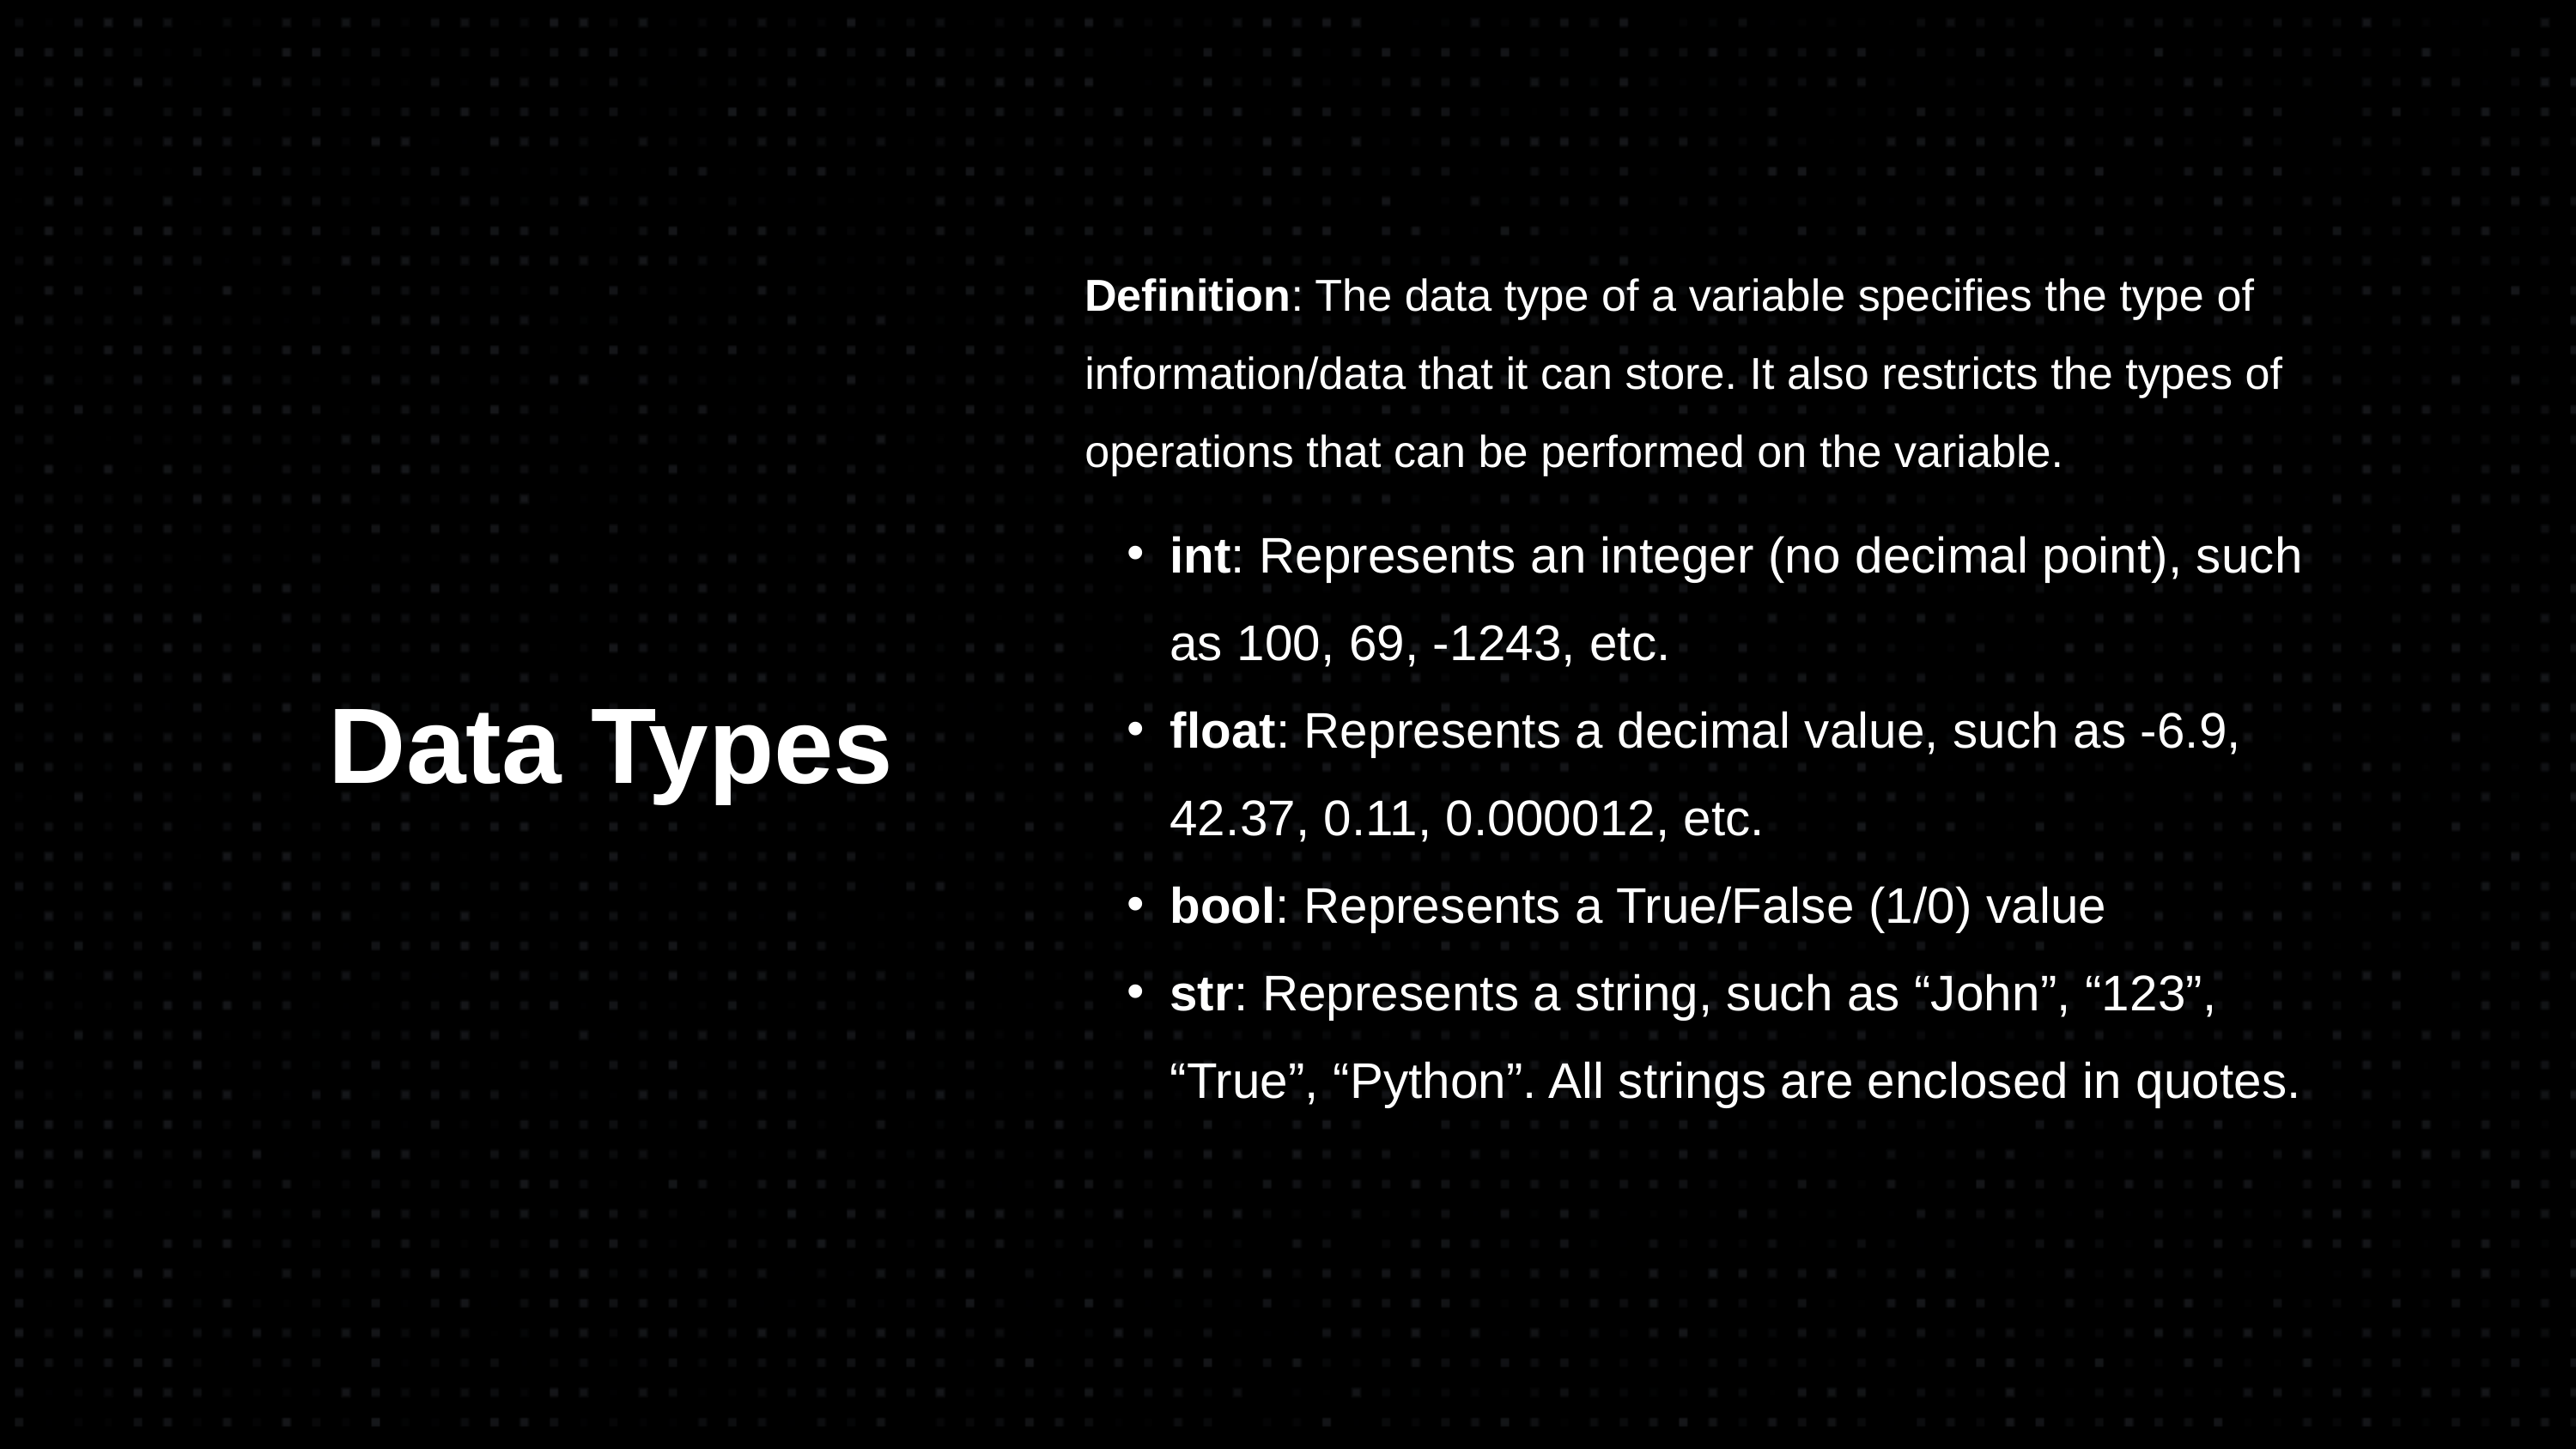

Definition: The data type of a variable specifies the type of information/data that it can store. It also restricts the types of operations that can be performed on the variable.
int: Represents an integer (no decimal point), such as 100, 69, -1243, etc.
float: Represents a decimal value, such as -6.9, 42.37, 0.11, 0.000012, etc.
bool: Represents a True/False (1/0) value
str: Represents a string, such as “John”, “123”, “True”, “Python”. All strings are enclosed in quotes.
Data Types